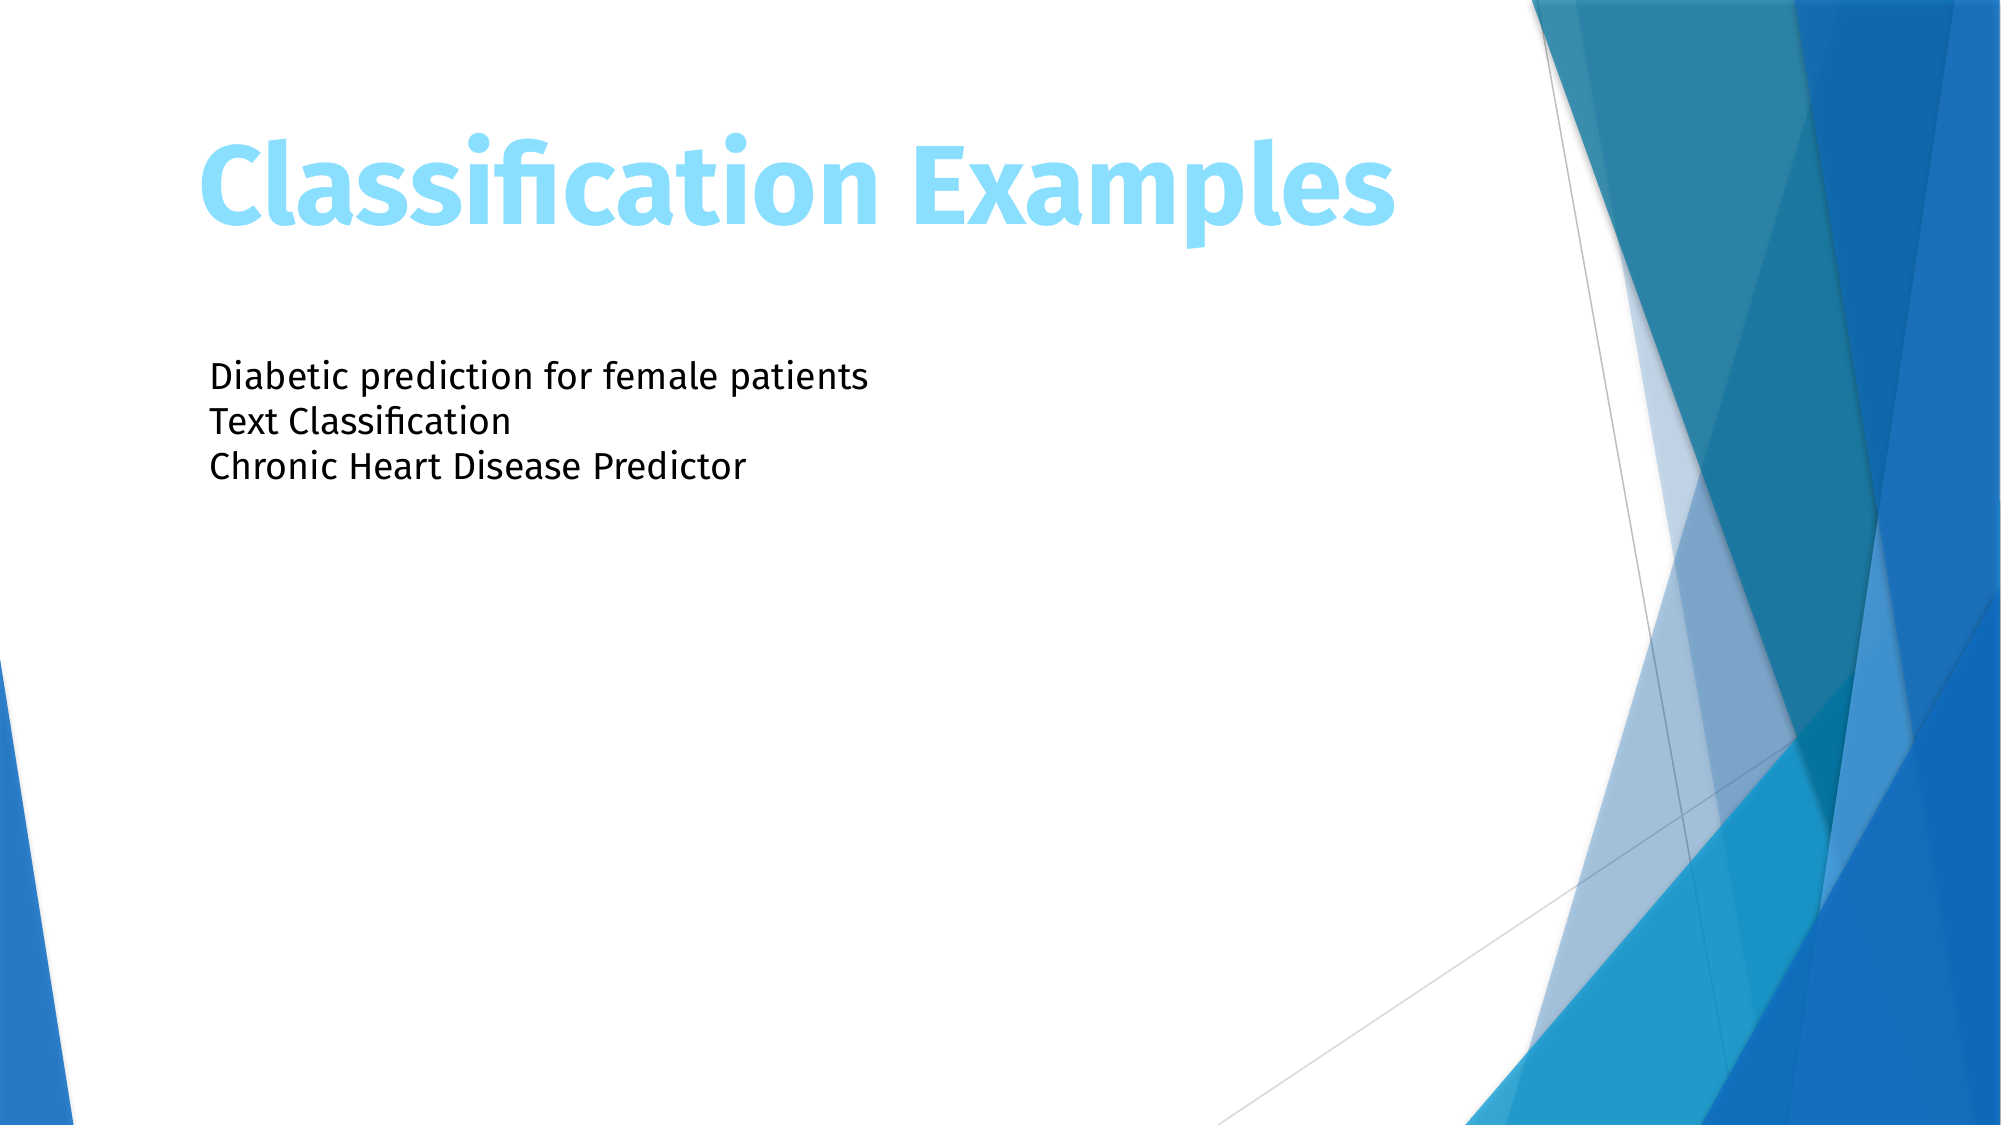

Classification Examples
Diabetic prediction for female patients
Text Classification
Chronic Heart Disease Predictor